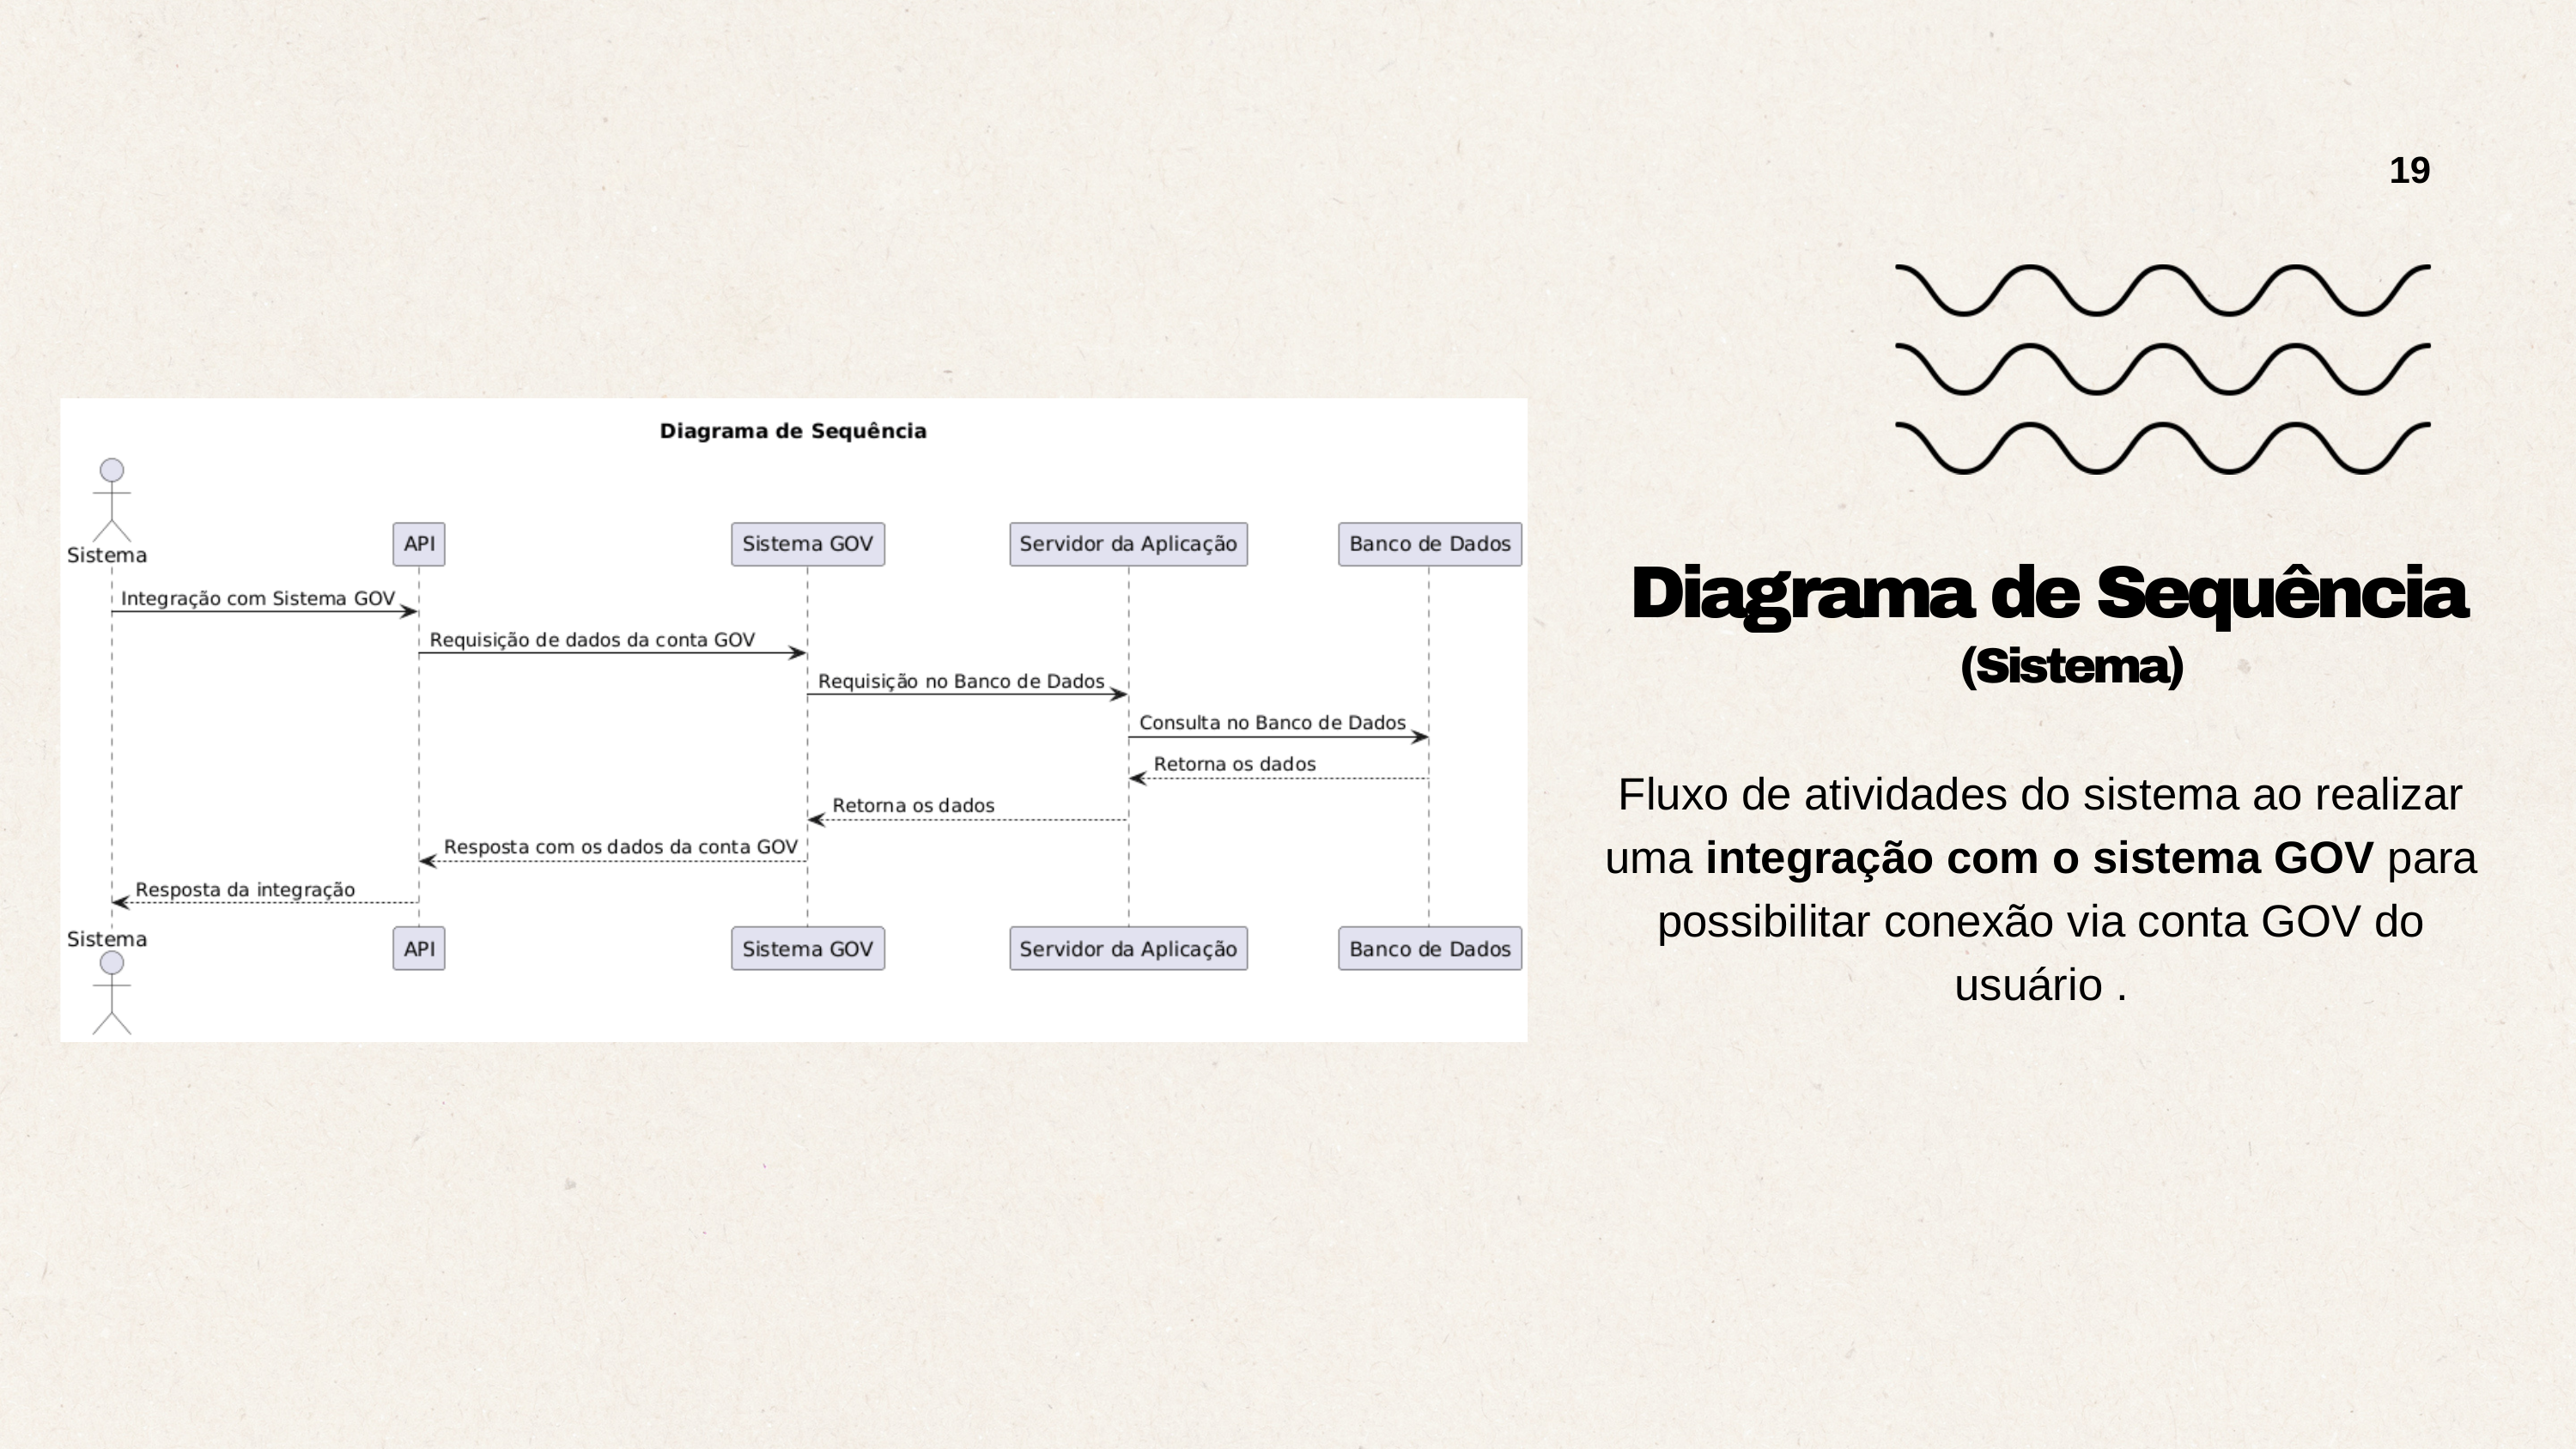

19

Diagrama de Sequência
(Sistema)
Fluxo de atividades do sistema ao realizar uma integração com o sistema GOV para possibilitar conexão via conta GOV do usuário .